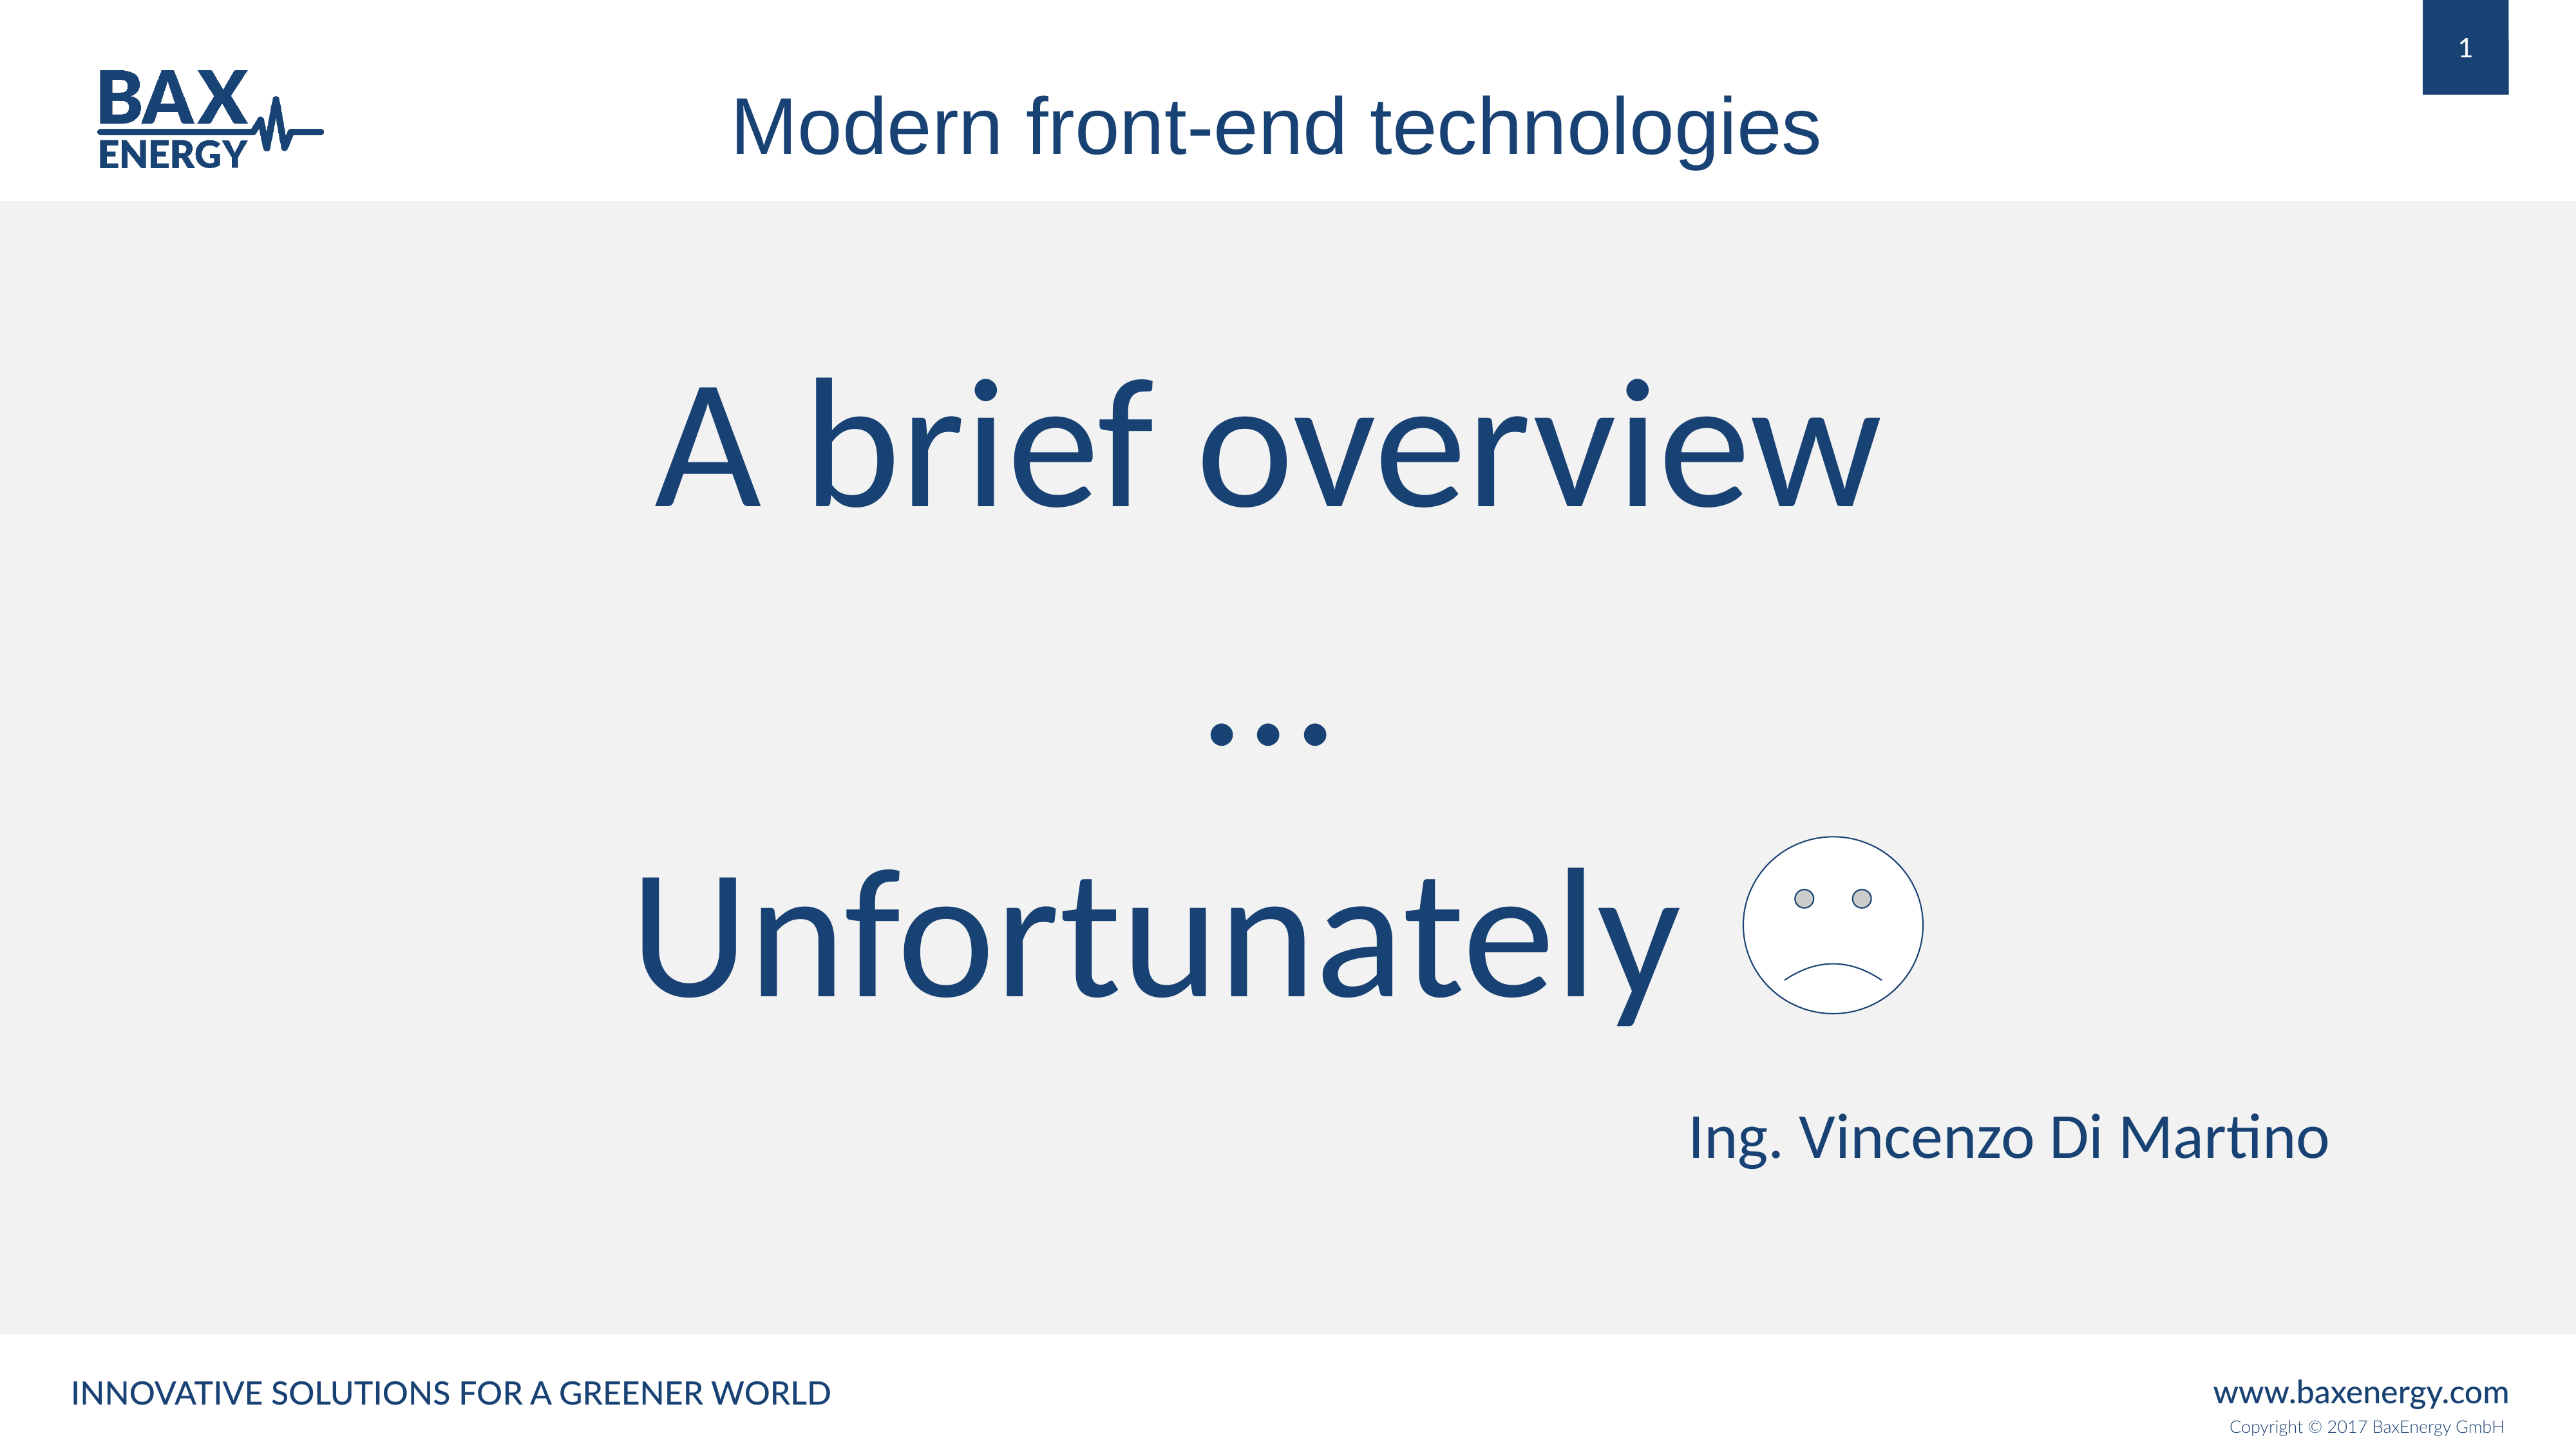

Modern front-end technologies
A brief overview
...
Unfortunately

Ing. Vincenzo Di Martino